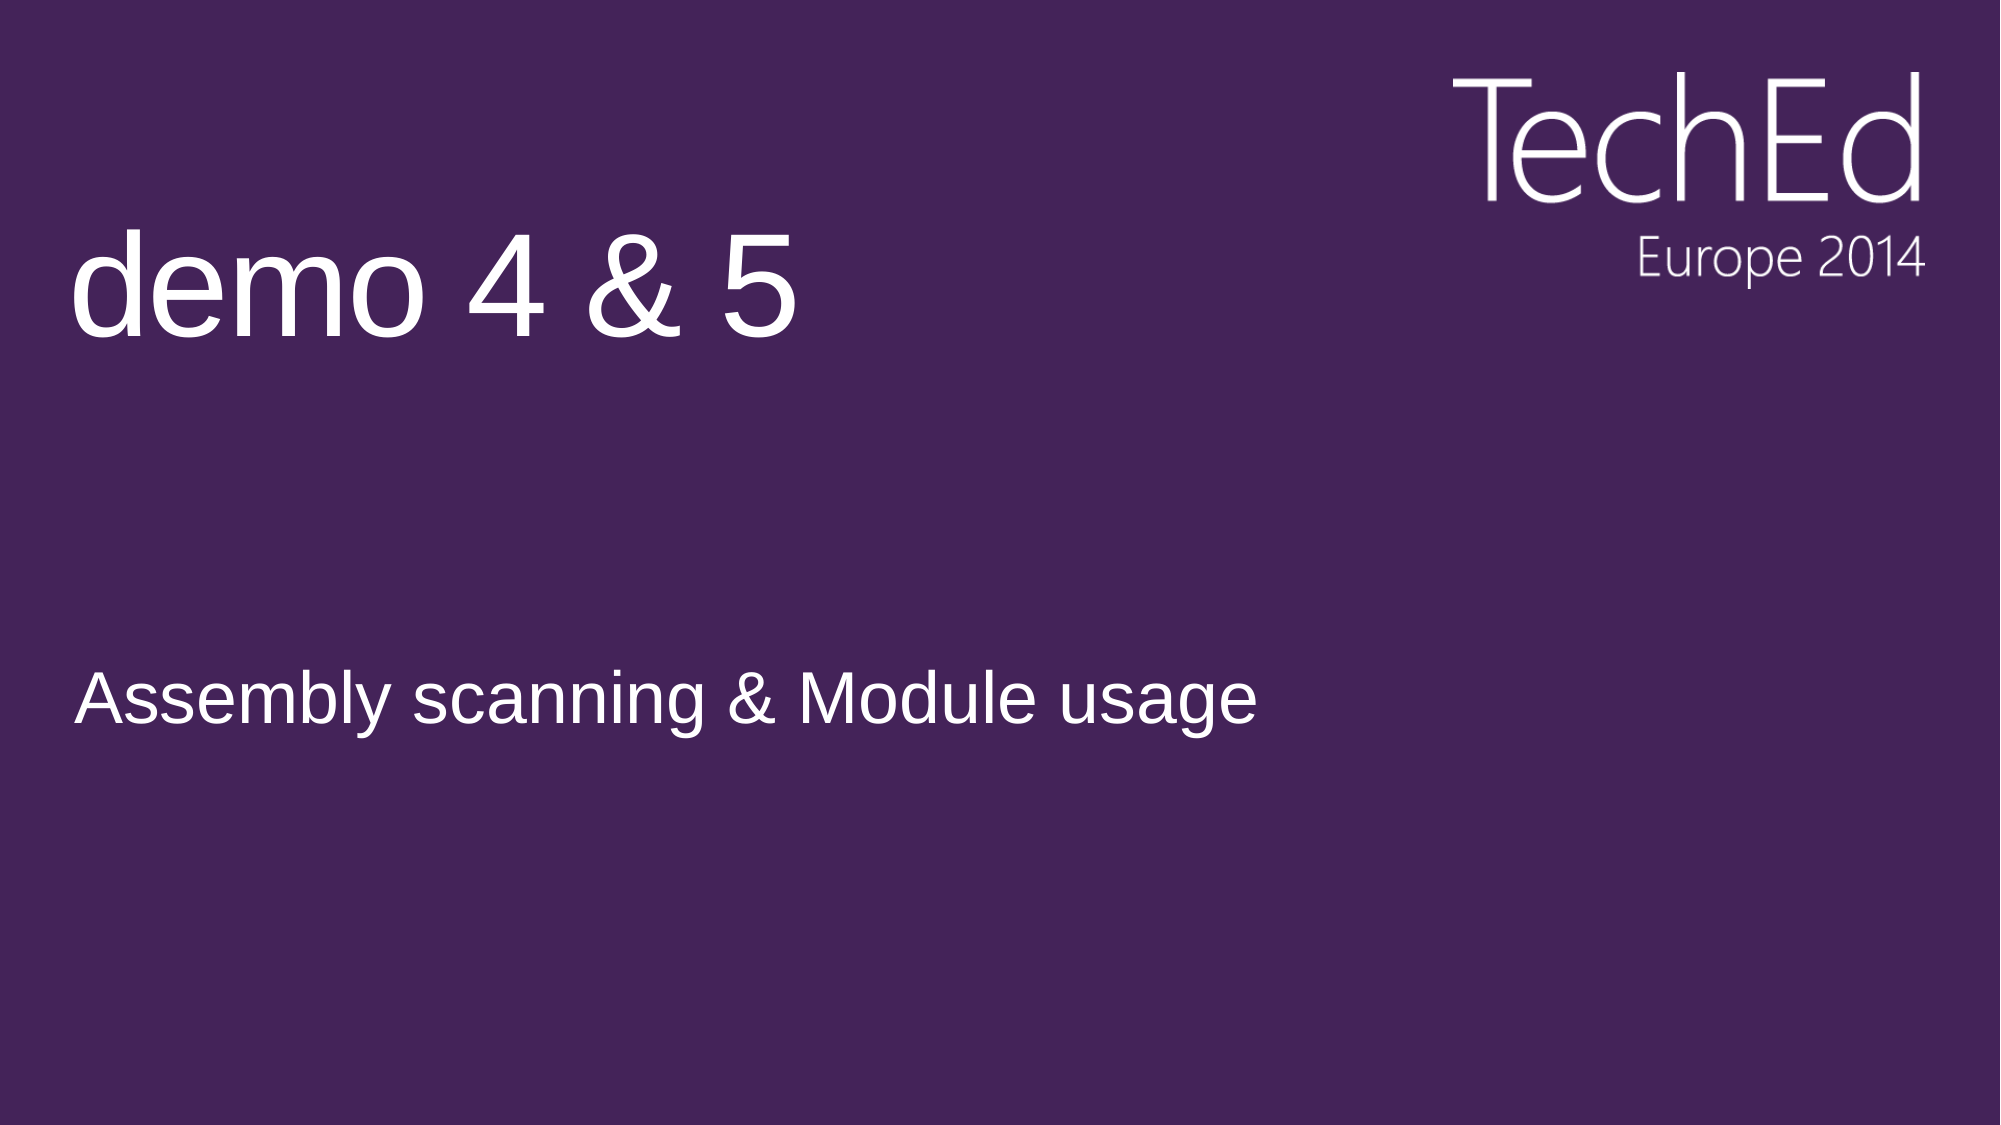

# demo 4 & 5
Assembly scanning & Module usage